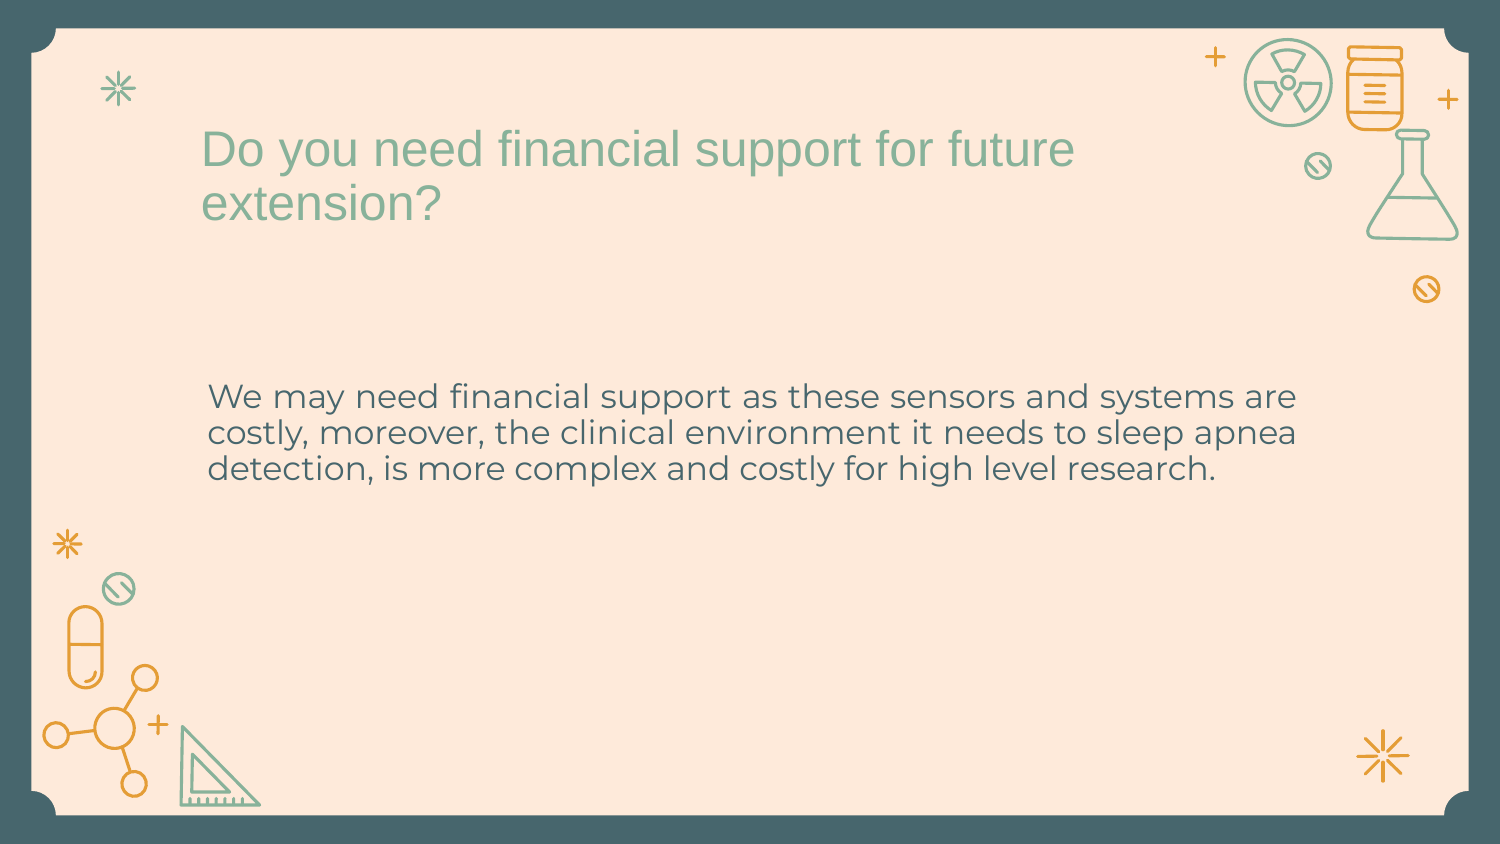

# Do you need financial support for future extension?
We may need financial support as these sensors and systems are costly, moreover, the clinical environment it needs to sleep apnea detection, is more complex and costly for high level research.